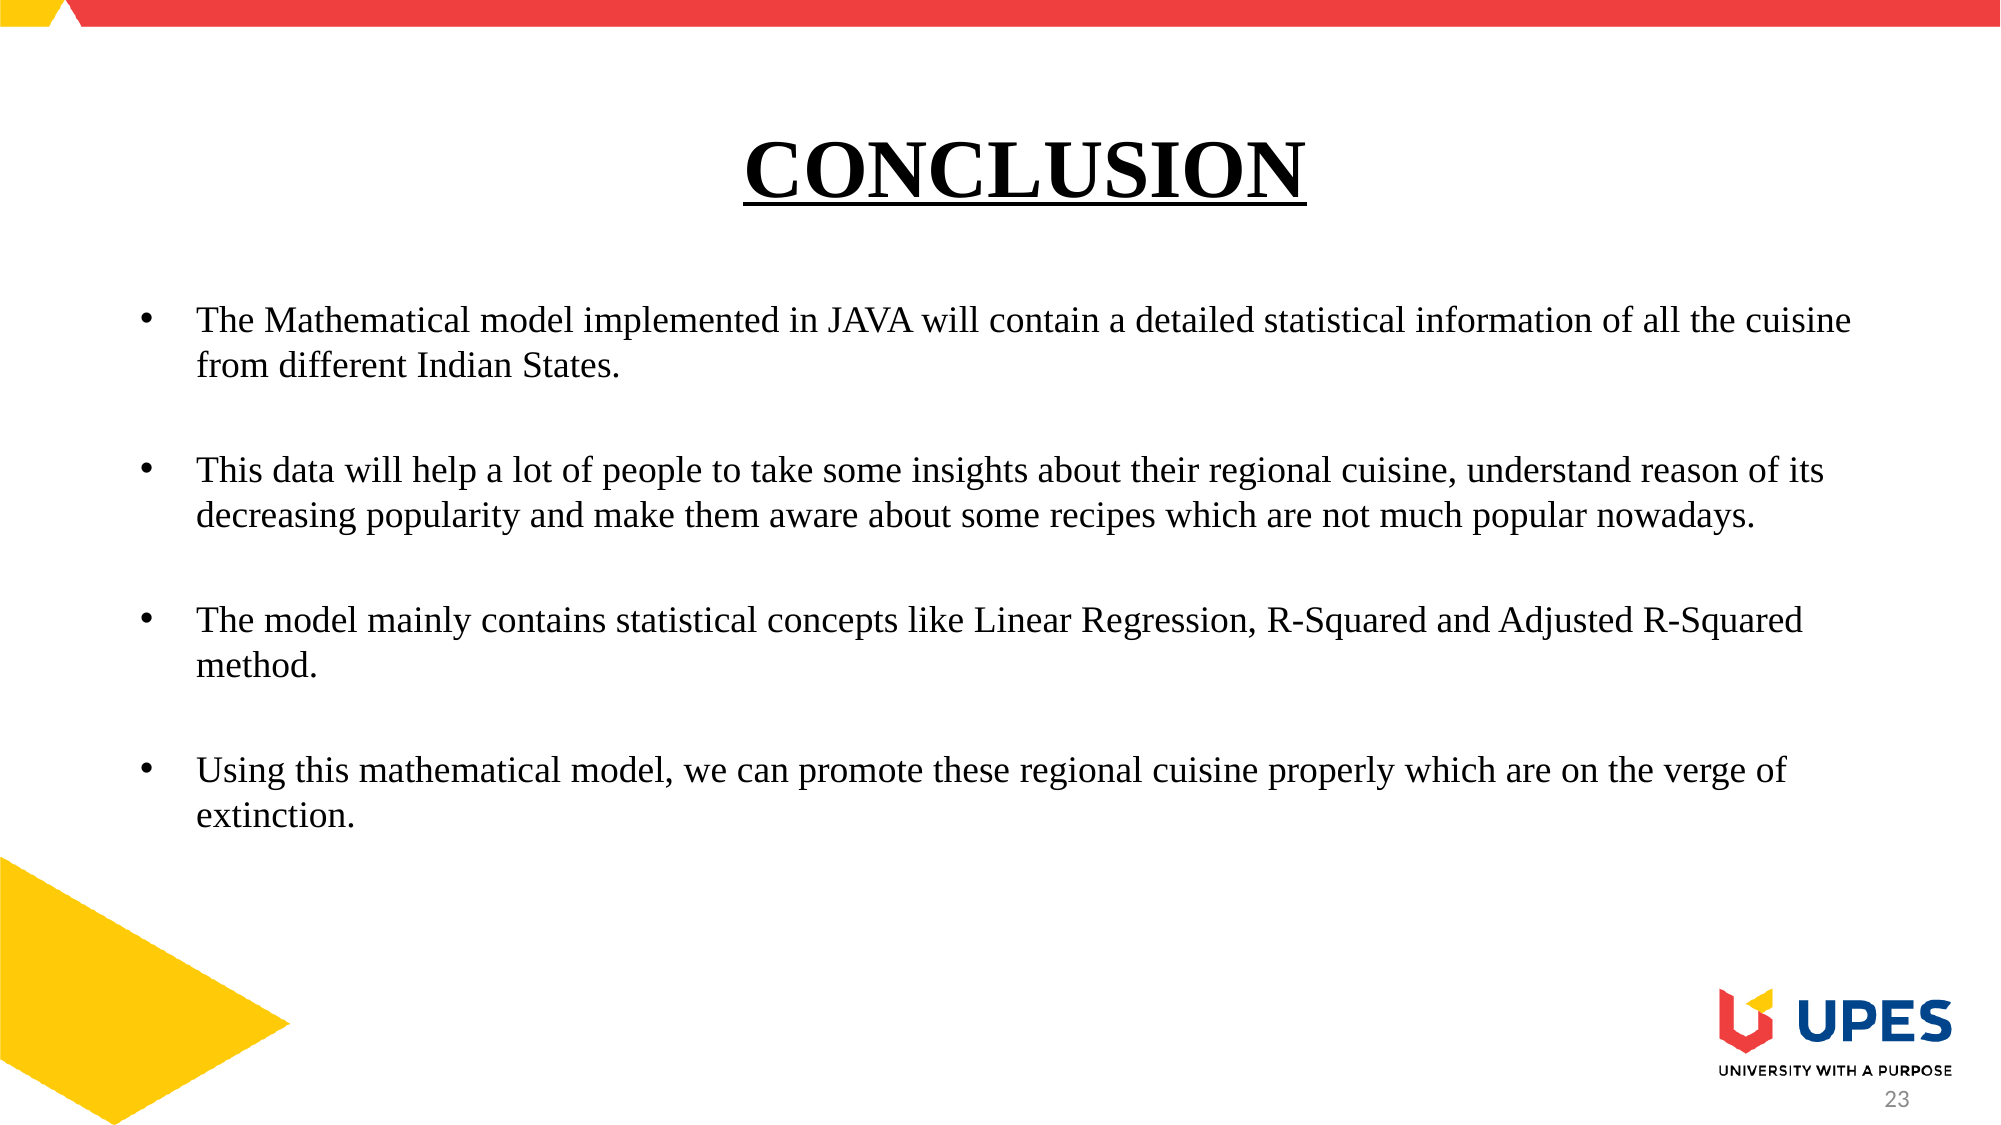

# CONCLUSION
The Mathematical model implemented in JAVA will contain a detailed statistical information of all the cuisine from different Indian States.

This data will help a lot of people to take some insights about their regional cuisine, understand reason of its decreasing popularity and make them aware about some recipes which are not much popular nowadays.

The model mainly contains statistical concepts like Linear Regression, R-Squared and Adjusted R-Squared method.

Using this mathematical model, we can promote these regional cuisine properly which are on the verge of extinction.